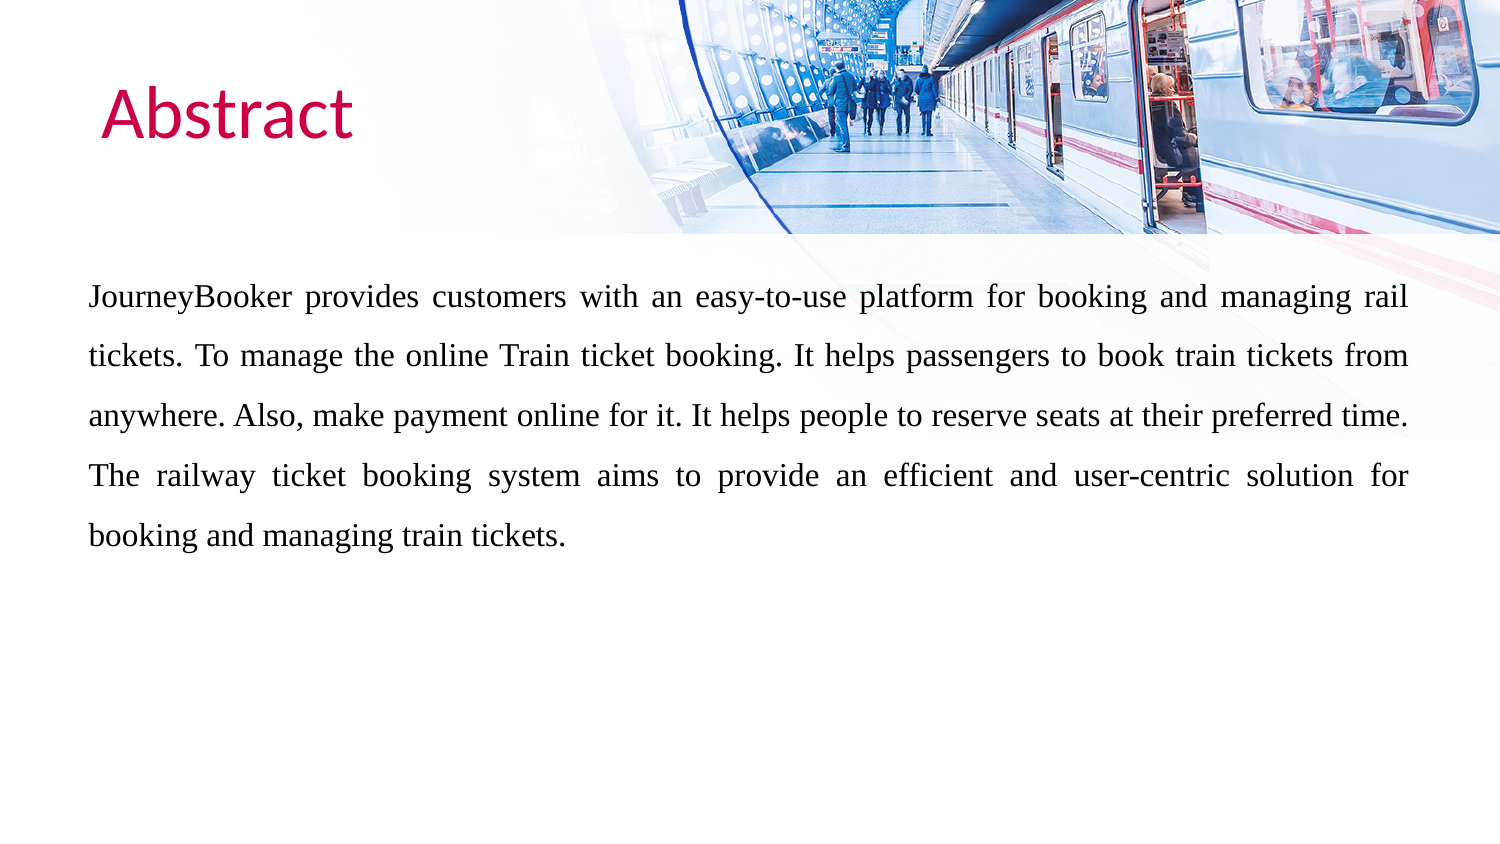

# Abstract
JourneyBooker provides customers with an easy-to-use platform for booking and managing rail tickets. To manage the online Train ticket booking. It helps passengers to book train tickets from anywhere. Also, make payment online for it. It helps people to reserve seats at their preferred time. The railway ticket booking system aims to provide an efficient and user-centric solution for booking and managing train tickets.